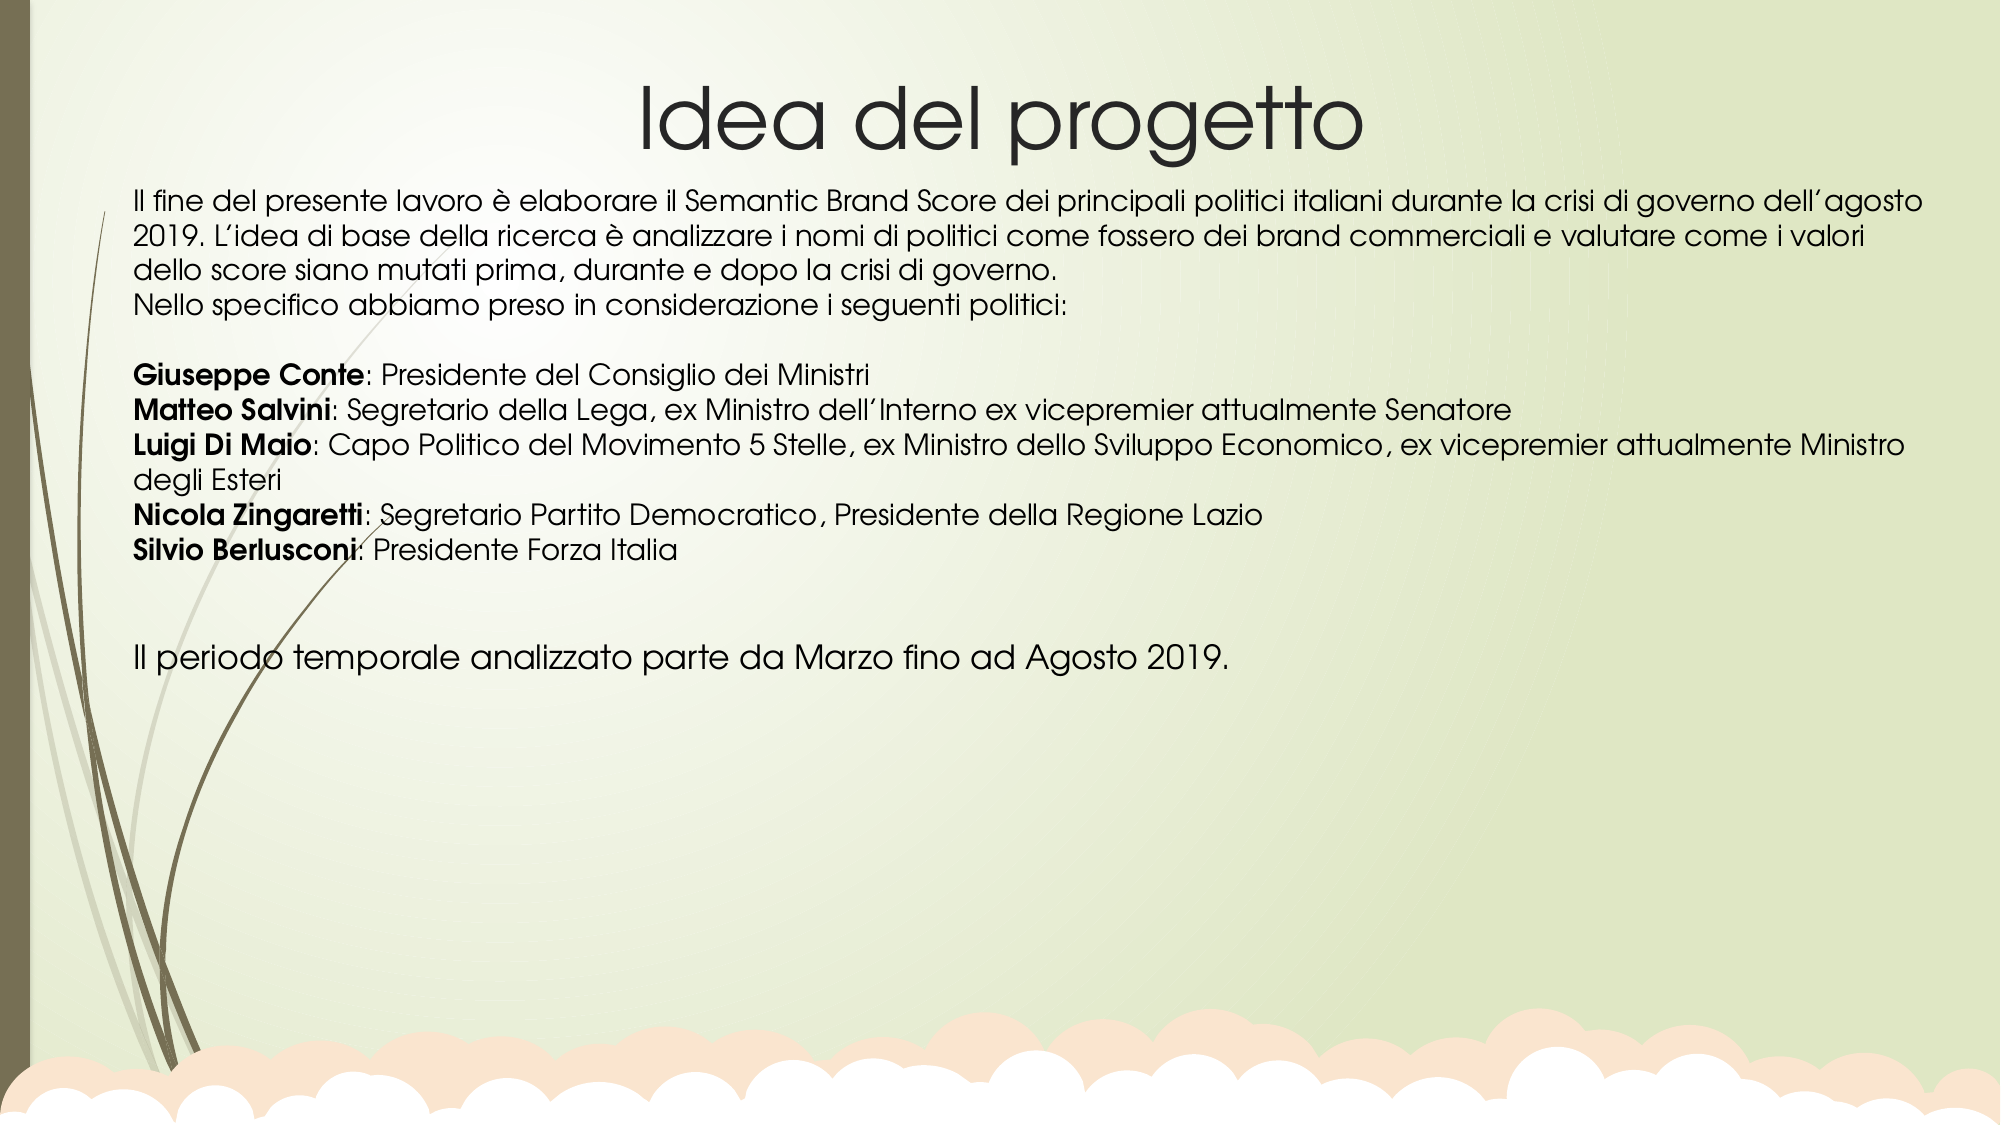

Idea del progetto
Il fine del presente lavoro è elaborare il Semantic Brand Score dei principali politici italiani durante la crisi di governo dell’agosto 2019. L’idea di base della ricerca è analizzare i nomi di politici come fossero dei brand commerciali e valutare come i valori dello score siano mutati prima, durante e dopo la crisi di governo.
Nello specifico abbiamo preso in considerazione i seguenti politici:
Giuseppe Conte: Presidente del Consiglio dei Ministri
Matteo Salvini: Segretario della Lega, ex Ministro dell’Interno ex vicepremier attualmente Senatore
Luigi Di Maio: Capo Politico del Movimento 5 Stelle, ex Ministro dello Sviluppo Economico, ex vicepremier attualmente Ministro degli Esteri
Nicola Zingaretti: Segretario Partito Democratico, Presidente della Regione Lazio
Silvio Berlusconi: Presidente Forza Italia

Il periodo temporale analizzato parte da Marzo fino ad Agosto 2019.